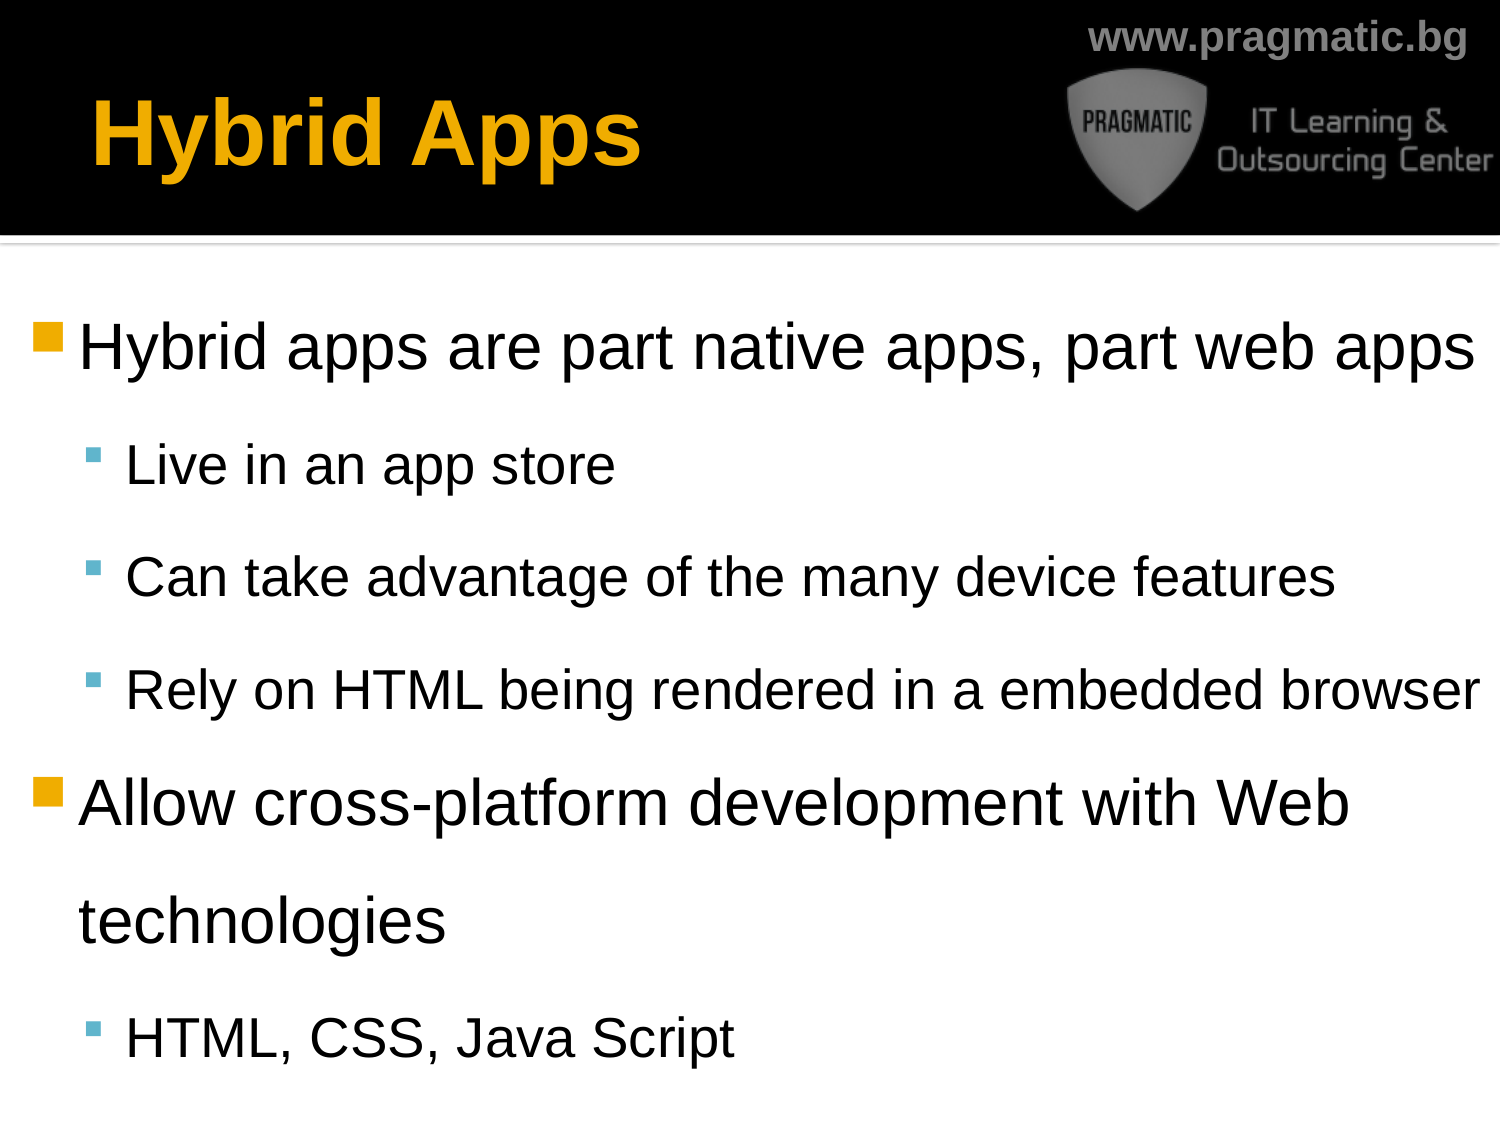

# Hybrid Apps
Hybrid apps are part native apps, part web apps
Live in an app store
Can take advantage of the many device features
Rely on HTML being rendered in a embedded browser
Allow cross-platform development with Web technologies
HTML, CSS, Java Script